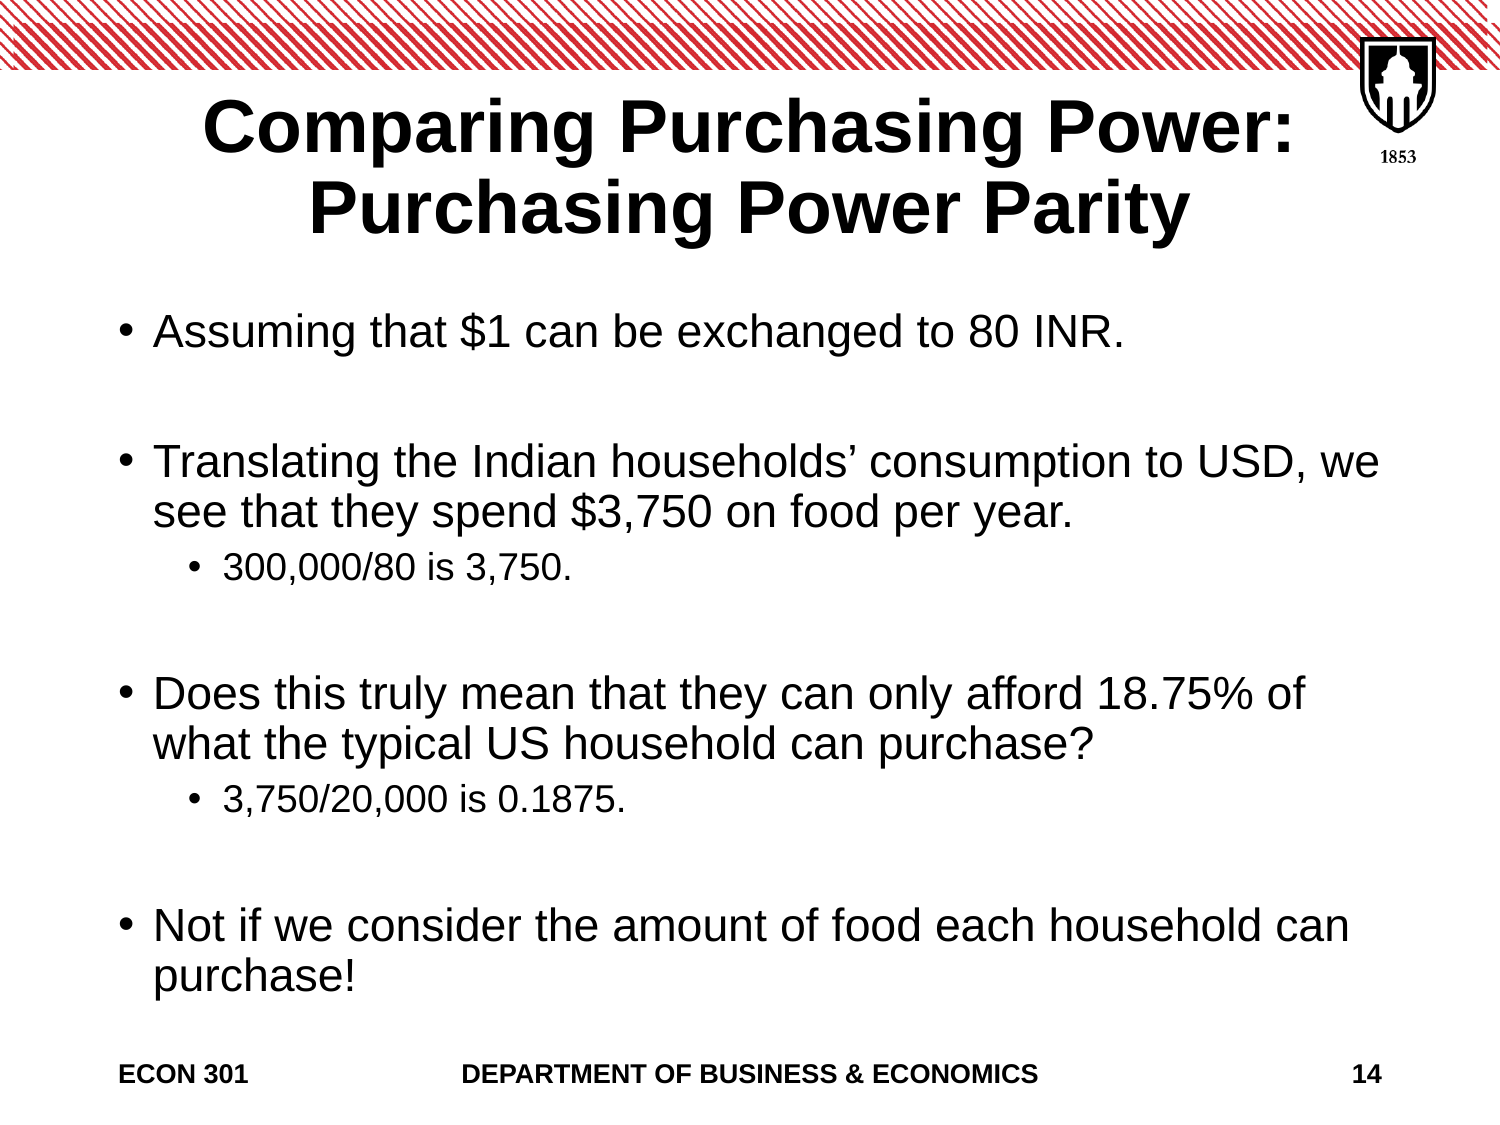

# Comparing Purchasing Power: Purchasing Power Parity
Assuming that $1 can be exchanged to 80 INR.

Translating the Indian households’ consumption to USD, we see that they spend $3,750 on food per year.
300,000/80 is 3,750.

Does this truly mean that they can only afford 18.75% of what the typical US household can purchase?
3,750/20,000 is 0.1875.

Not if we consider the amount of food each household can purchase!
ECON 301
DEPARTMENT OF BUSINESS & ECONOMICS
14